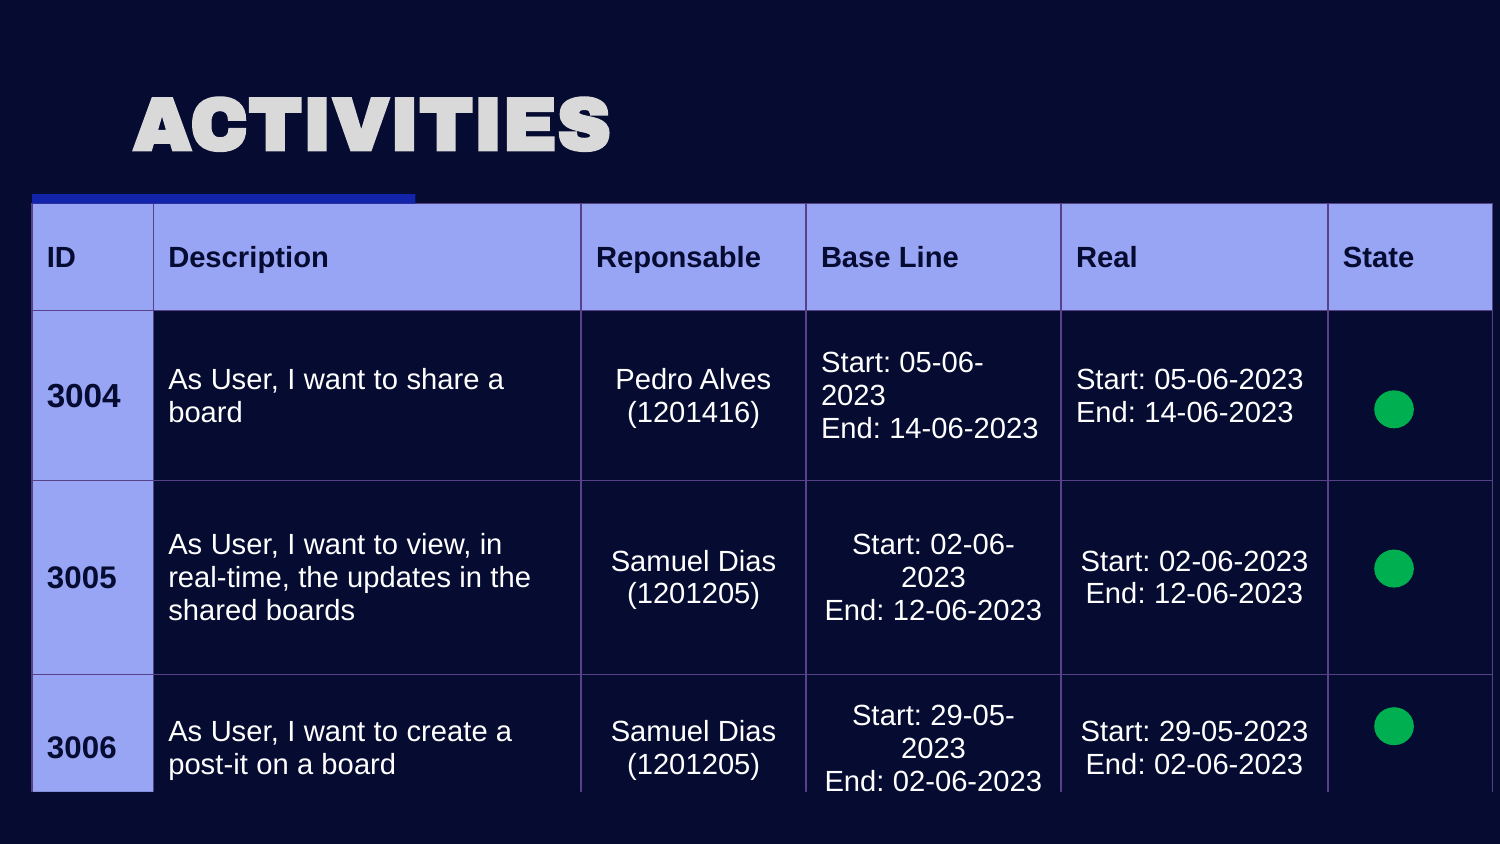

# ACTIVITIES

| ID | Description | Reponsable | Base Line | Real | State |
| --- | --- | --- | --- | --- | --- |
| 3004 | As User, I want to share a board | Pedro Alves (1201416) | Start: 05-06-2023 End: 14-06-2023 | Start: 05-06-2023 End: 14-06-2023 |  |
| 3005 | As User, I want to view, in real-time, the updates in the shared boards | Samuel Dias (1201205) | Start: 02-06-2023 End: 12-06-2023 | Start: 02-06-2023 End: 12-06-2023 |  |
| 3006 | As User, I want to create a post-it on a board | Samuel Dias (1201205) | Start: 29-05-2023 End: 02-06-2023 | Start: 29-05-2023 End: 02-06-2023 |  |

10